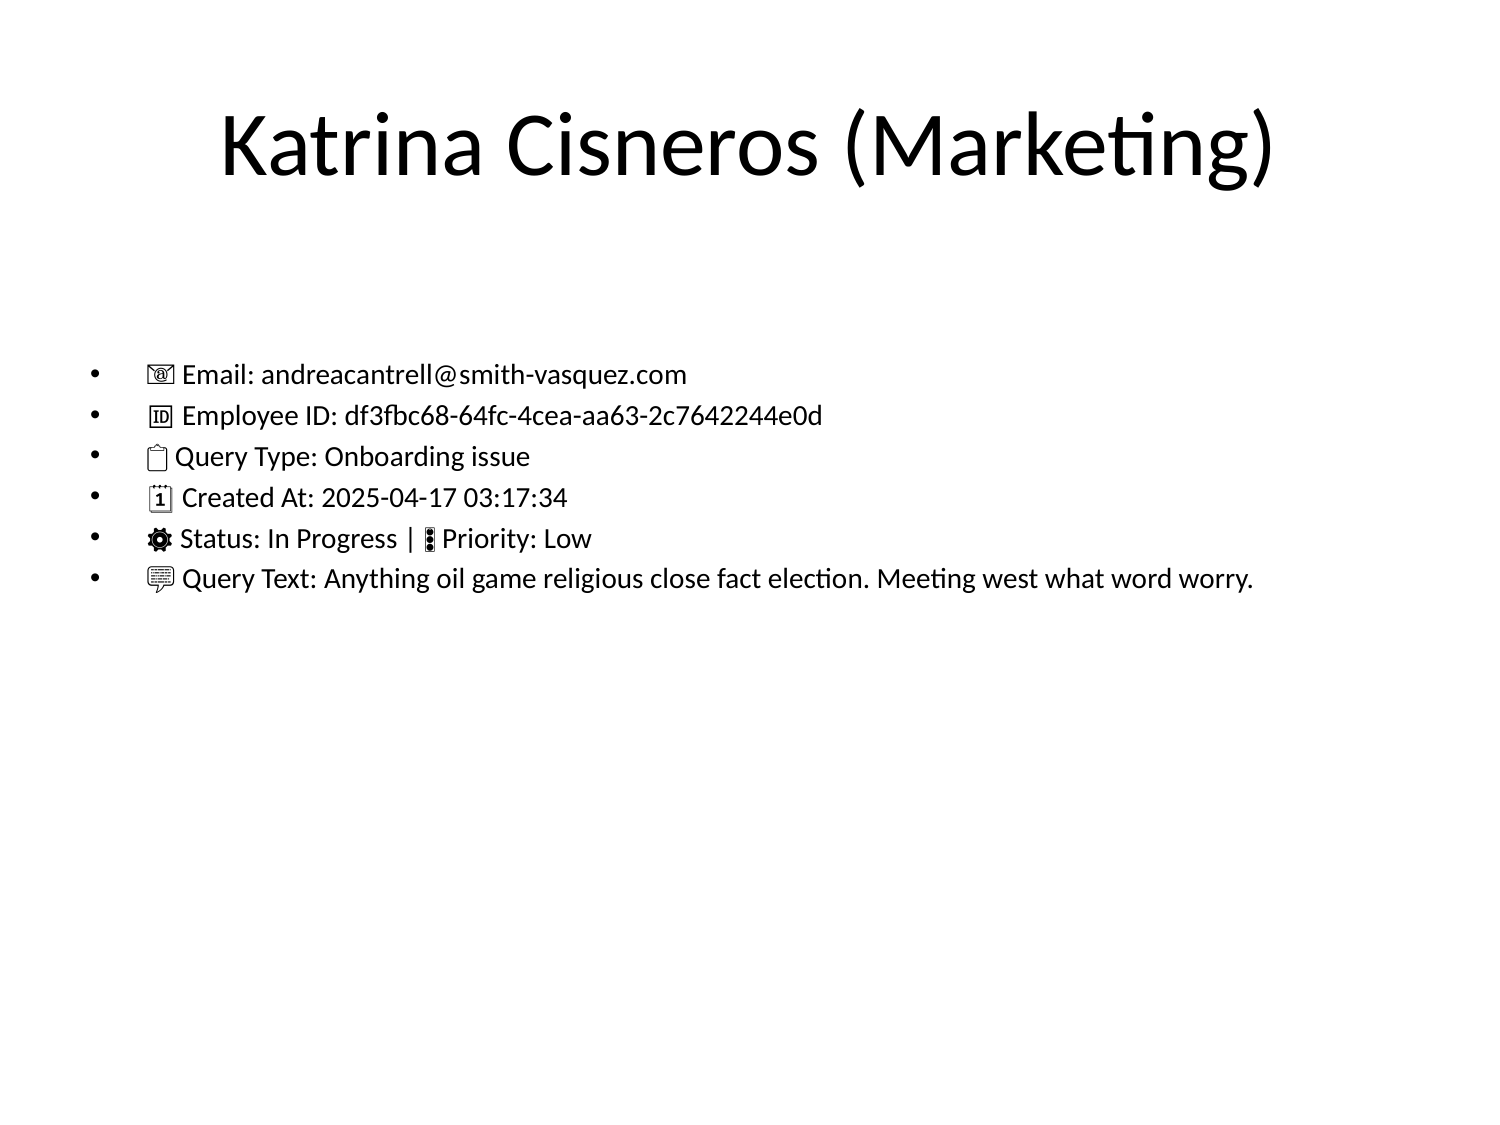

# Katrina Cisneros (Marketing)

📧 Email: andreacantrell@smith-vasquez.com
🆔 Employee ID: df3fbc68-64fc-4cea-aa63-2c7642244e0d
📋 Query Type: Onboarding issue
🗓 Created At: 2025-04-17 03:17:34
⚙ Status: In Progress | 🚦 Priority: Low
💬 Query Text: Anything oil game religious close fact election. Meeting west what word worry.